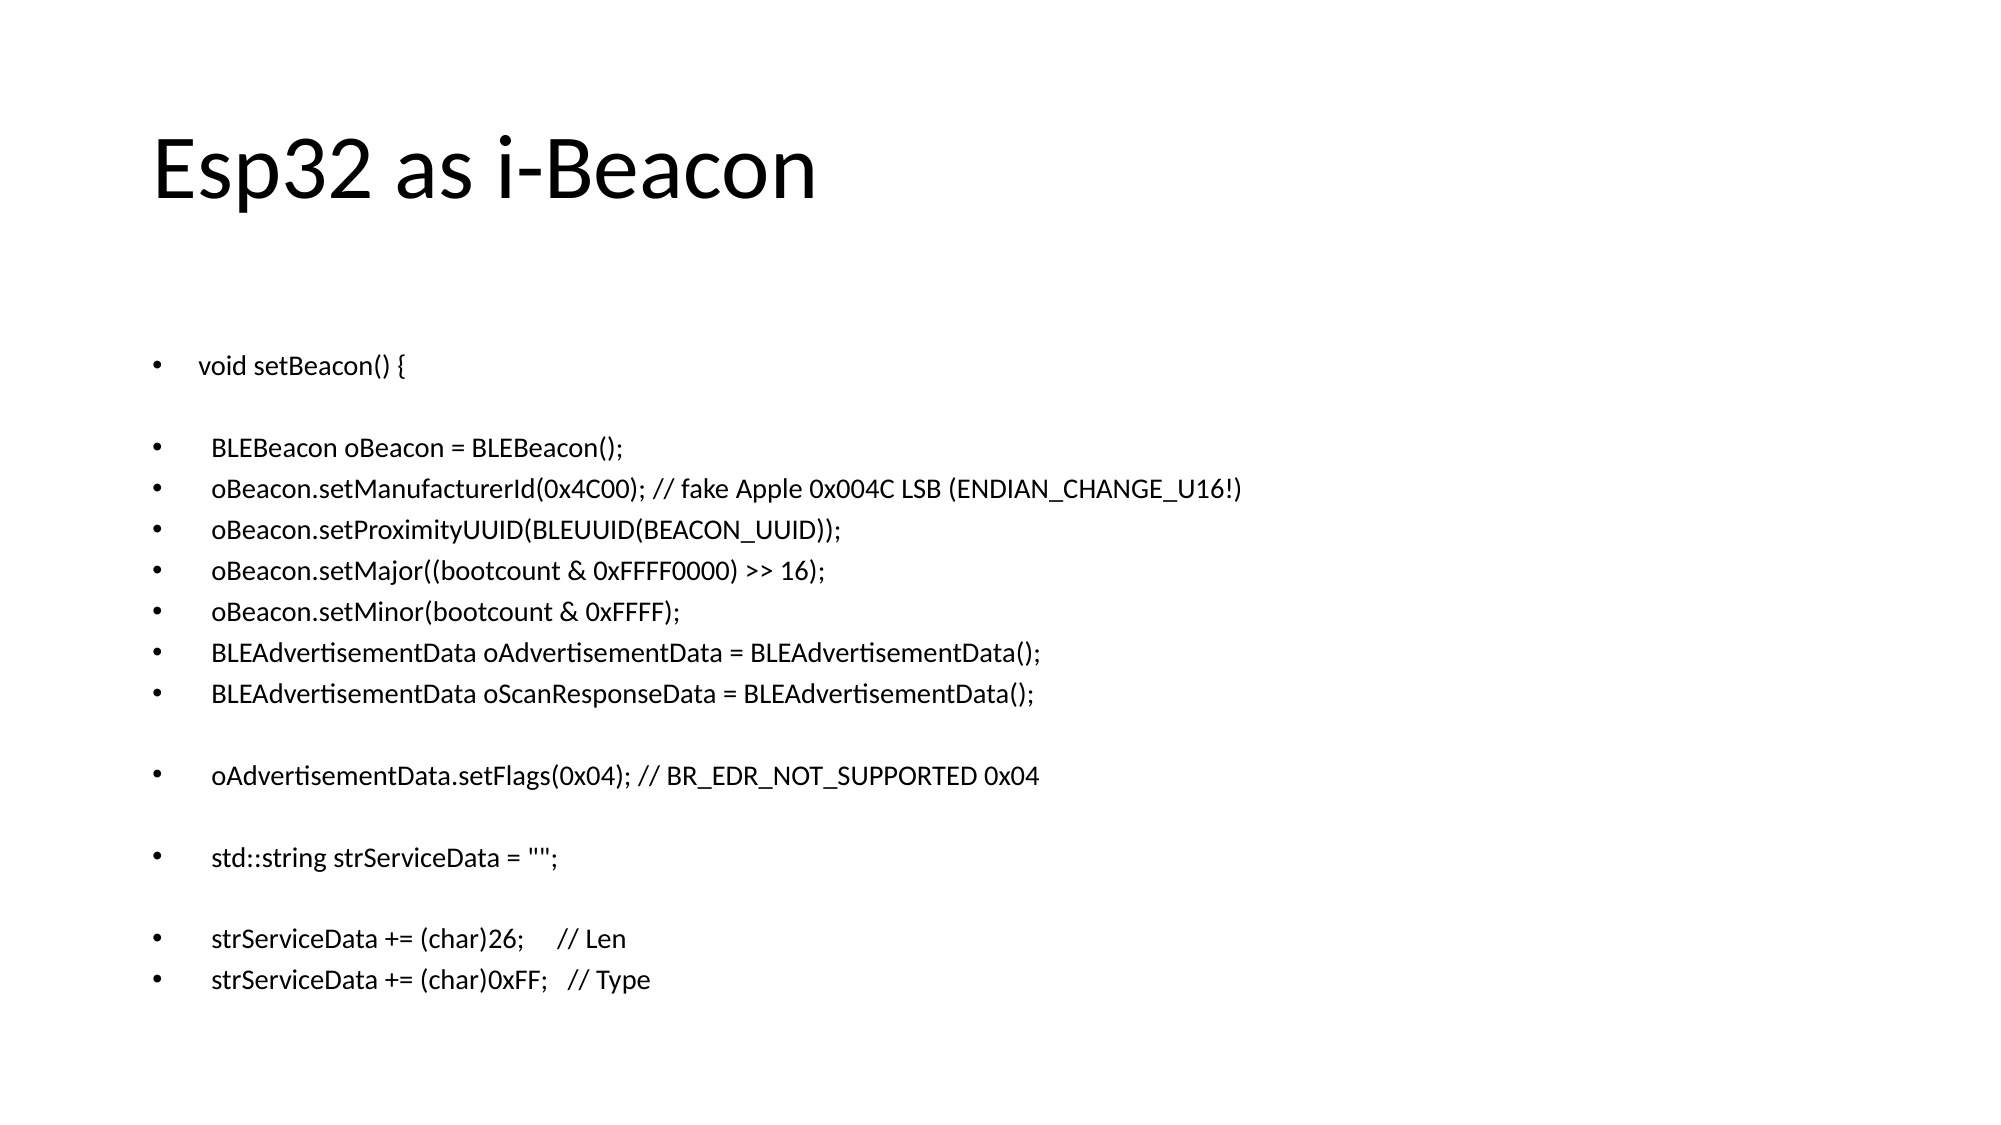

# Esp32 as i-Beacon

void setBeacon() {

  BLEBeacon oBeacon = BLEBeacon();
  oBeacon.setManufacturerId(0x4C00); // fake Apple 0x004C LSB (ENDIAN_CHANGE_U16!)
  oBeacon.setProximityUUID(BLEUUID(BEACON_UUID));
  oBeacon.setMajor((bootcount & 0xFFFF0000) >> 16);
  oBeacon.setMinor(bootcount & 0xFFFF);
  BLEAdvertisementData oAdvertisementData = BLEAdvertisementData();
  BLEAdvertisementData oScanResponseData = BLEAdvertisementData();

  oAdvertisementData.setFlags(0x04); // BR_EDR_NOT_SUPPORTED 0x04

  std::string strServiceData = "";

  strServiceData += (char)26;     // Len
  strServiceData += (char)0xFF;   // Type